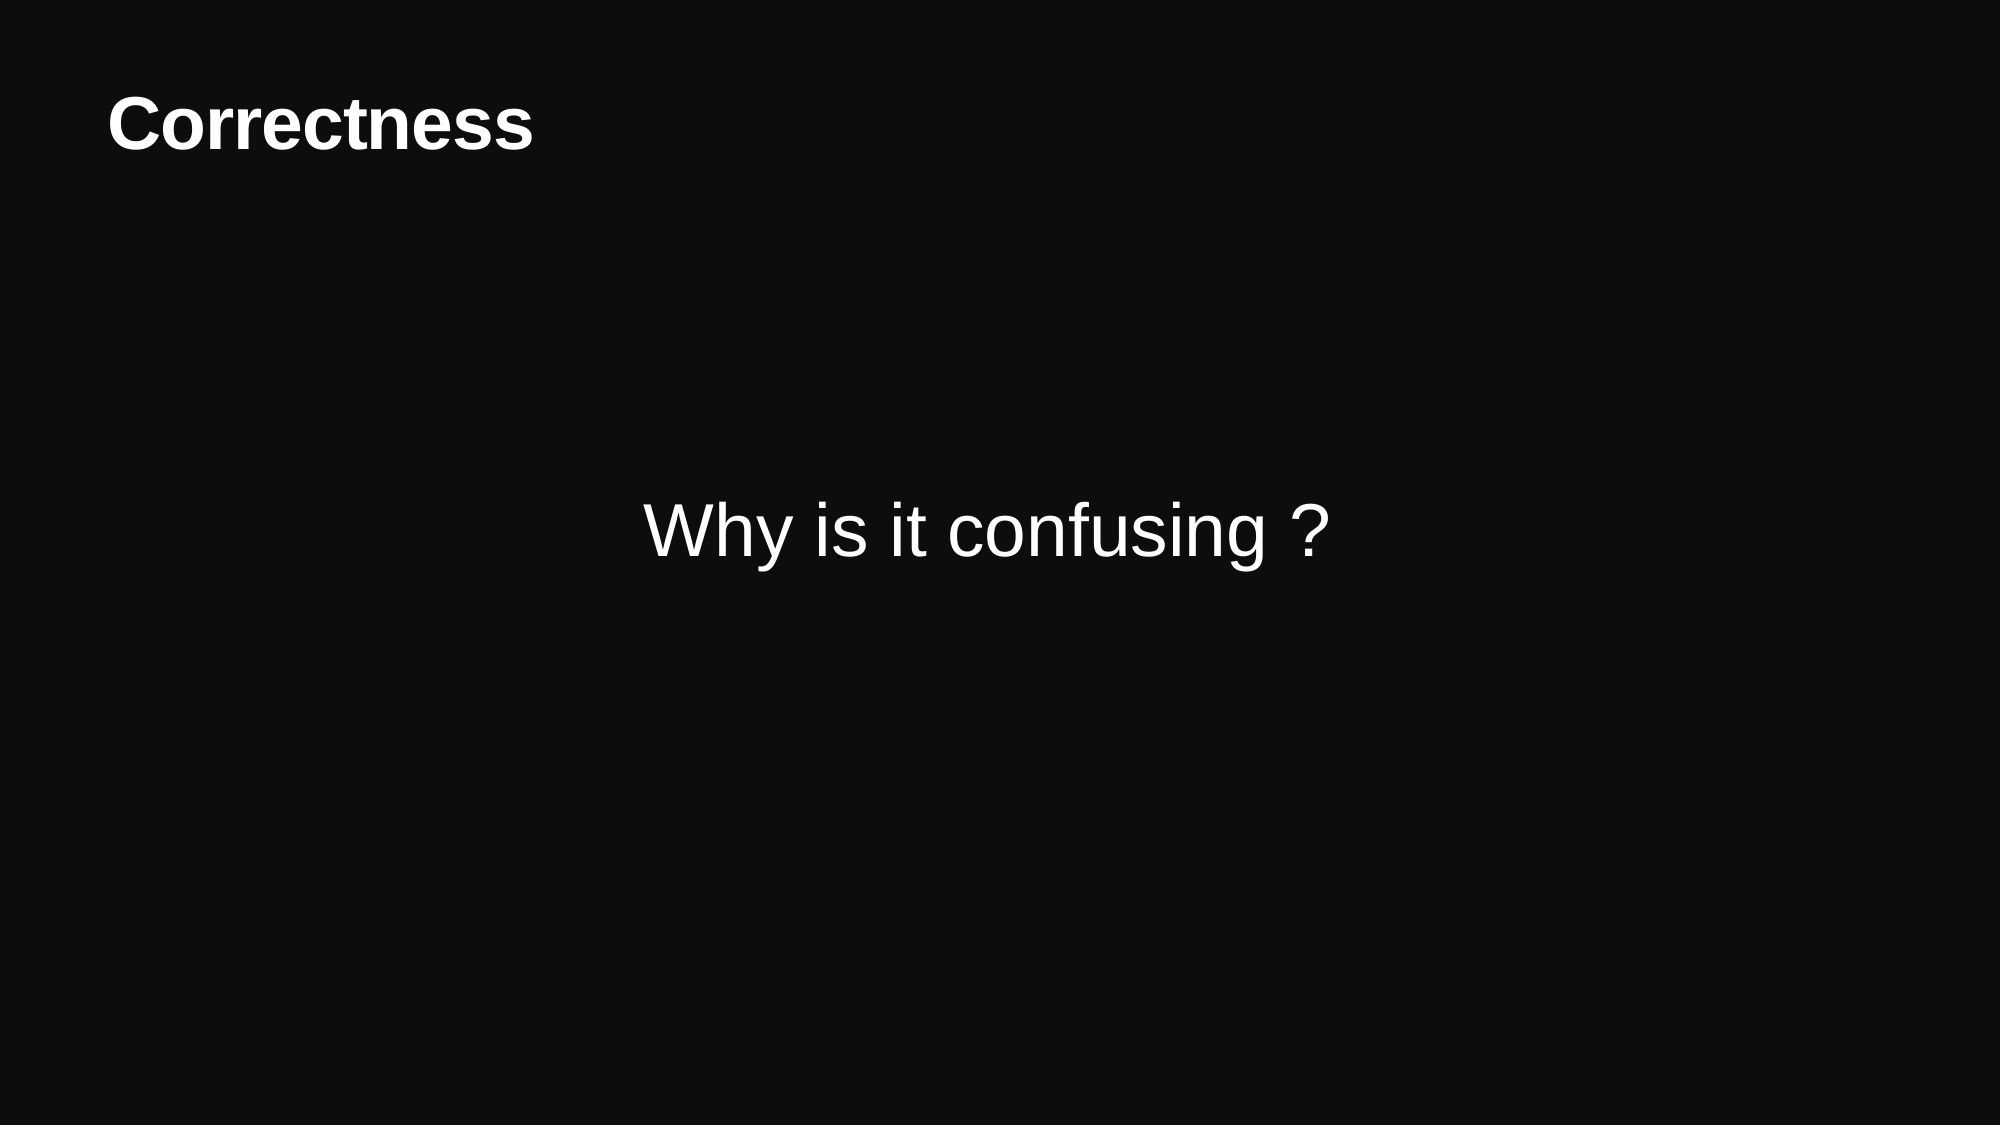

# Correctness
Why is it confusing ?